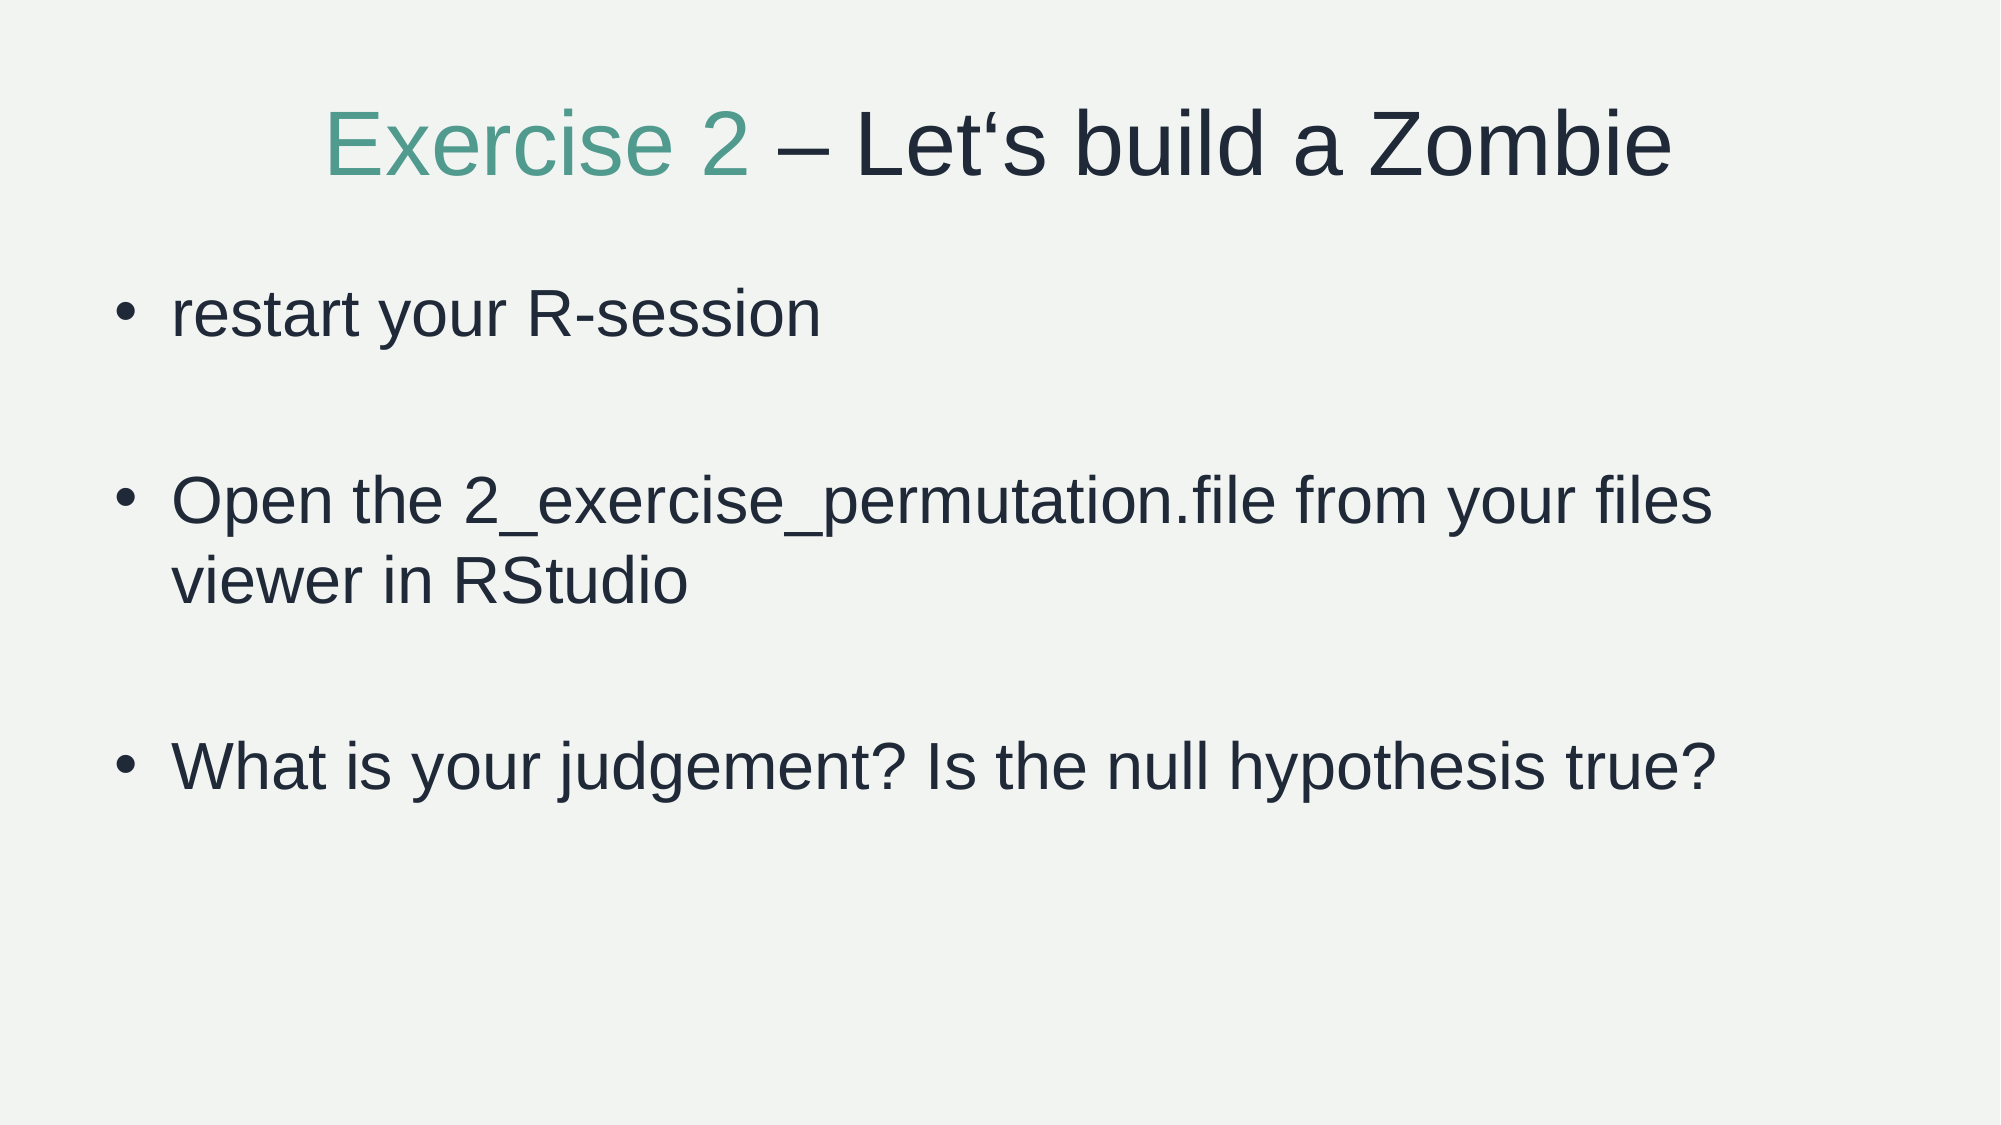

# Exercise 2 – Let‘s build a Zombie
restart your R-session

Open the 2_exercise_permutation.file from your files viewer in RStudio

What is your judgement? Is the null hypothesis true?